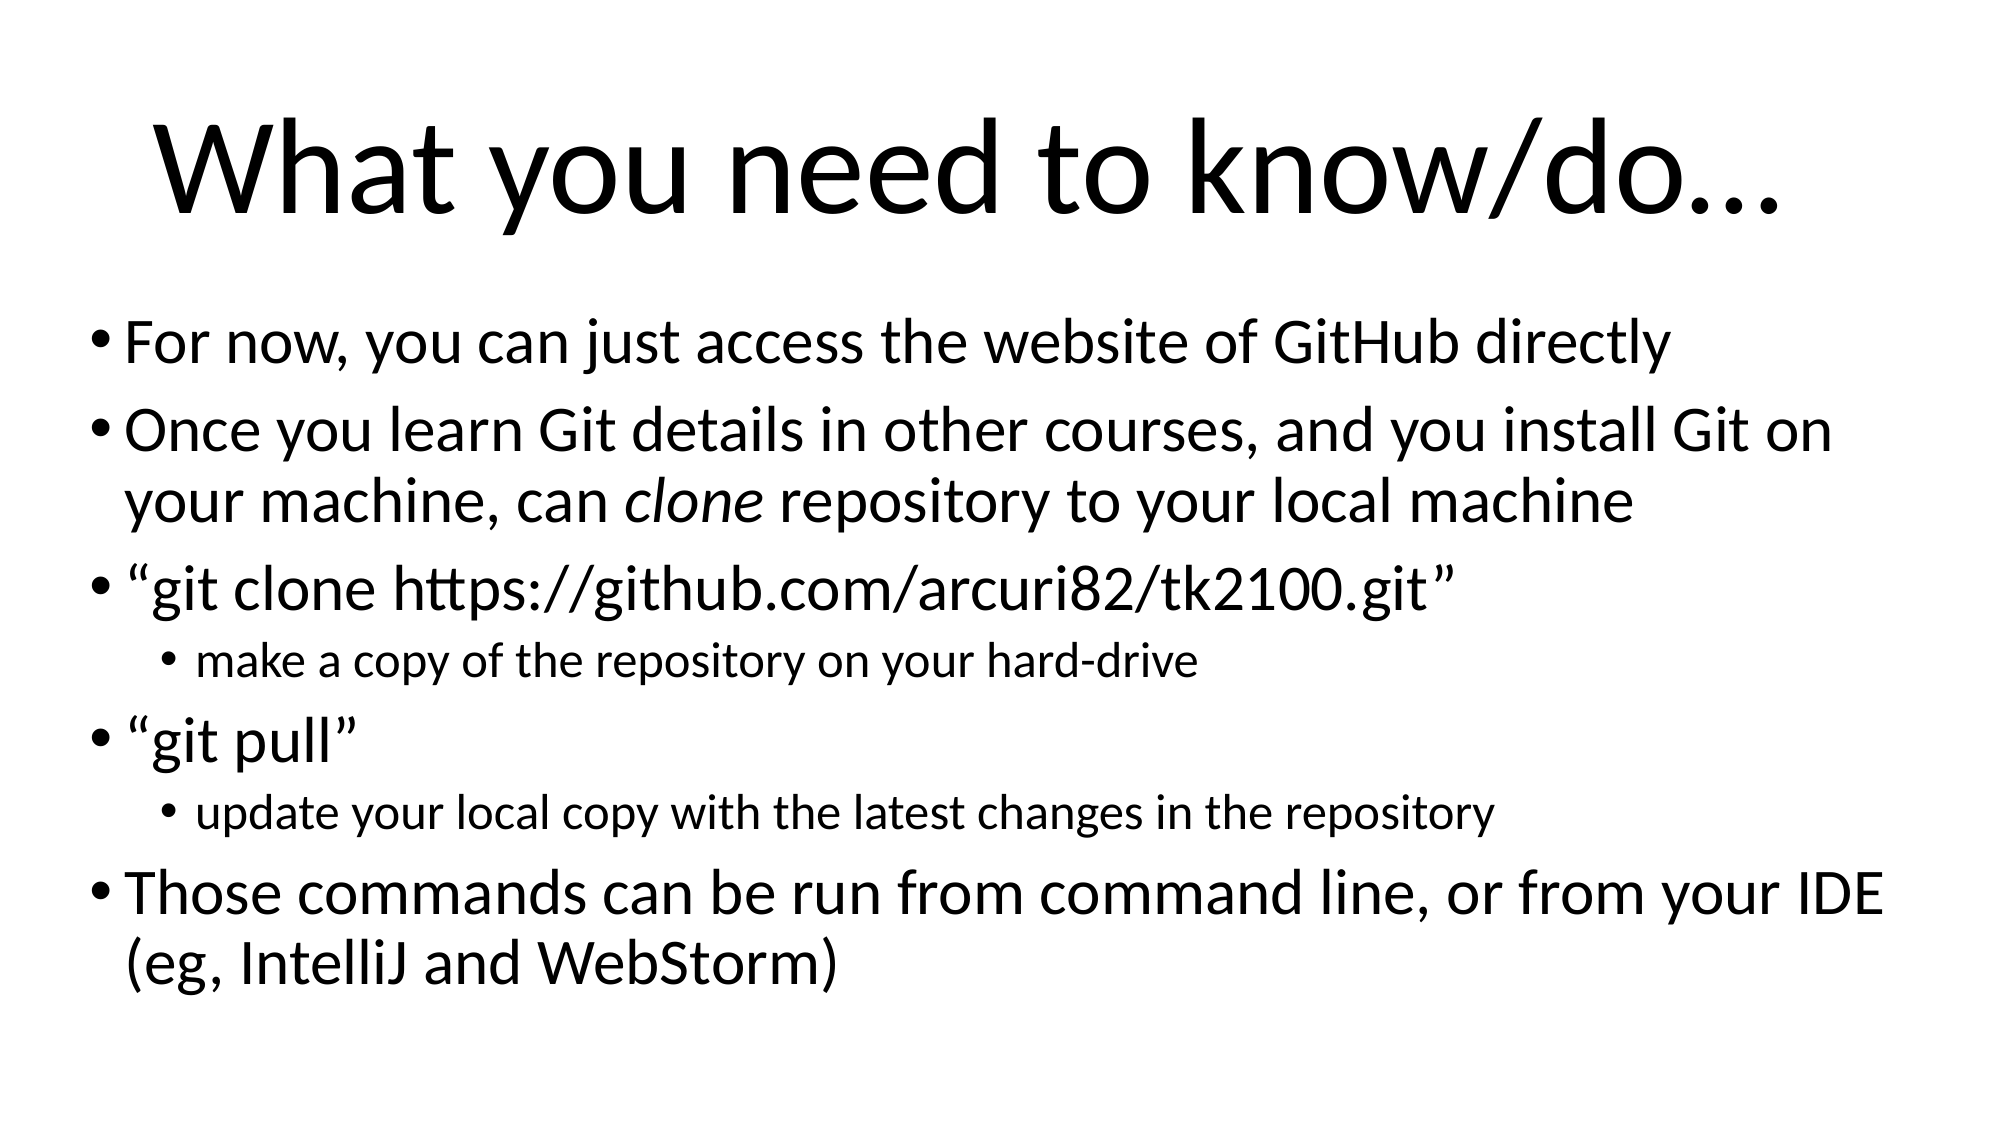

# What you need to know/do…
For now, you can just access the website of GitHub directly
Once you learn Git details in other courses, and you install Git on your machine, can clone repository to your local machine
“git clone https://github.com/arcuri82/tk2100.git”
make a copy of the repository on your hard-drive
“git pull”
update your local copy with the latest changes in the repository
Those commands can be run from command line, or from your IDE (eg, IntelliJ and WebStorm)